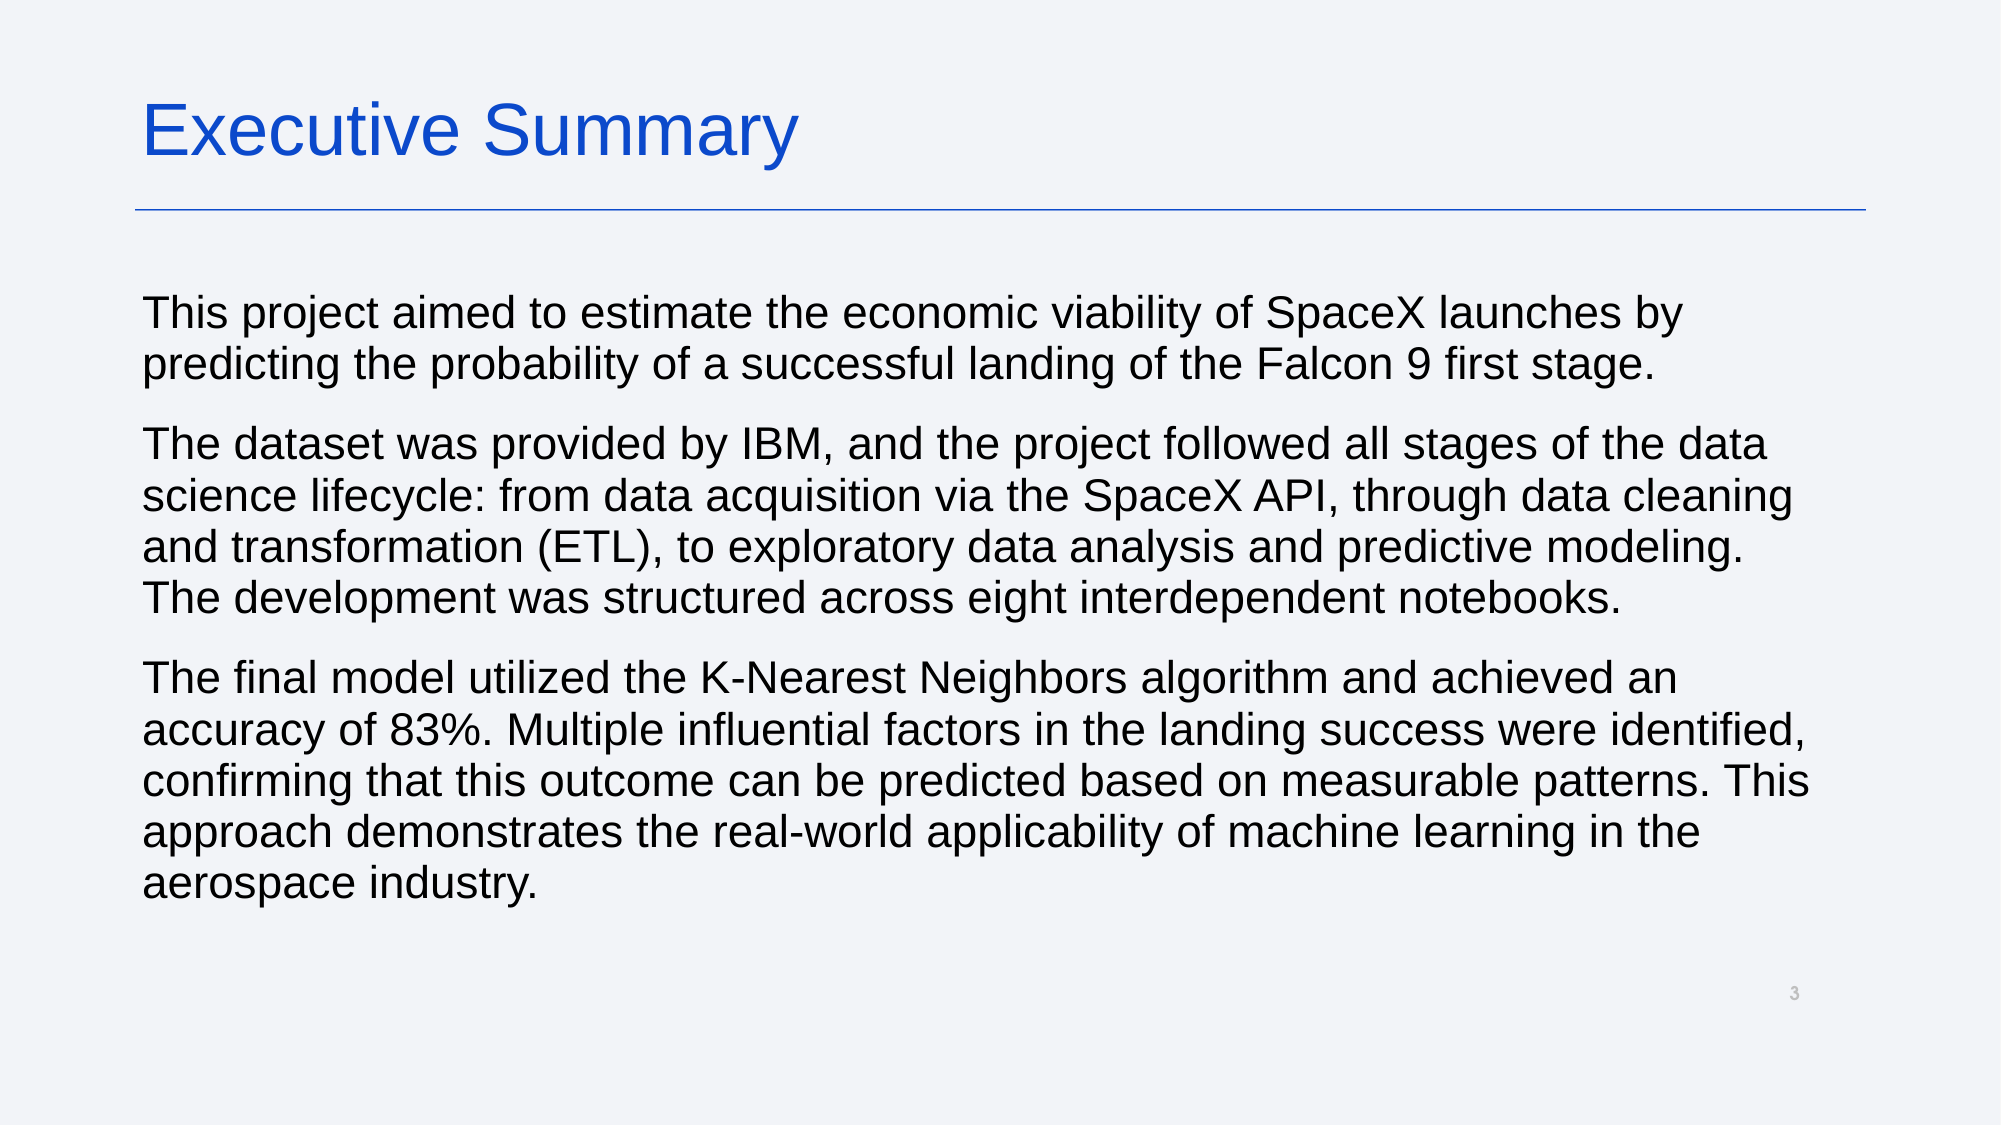

Executive Summary
This project aimed to estimate the economic viability of SpaceX launches by predicting the probability of a successful landing of the Falcon 9 first stage.
The dataset was provided by IBM, and the project followed all stages of the data science lifecycle: from data acquisition via the SpaceX API, through data cleaning and transformation (ETL), to exploratory data analysis and predictive modeling. The development was structured across eight interdependent notebooks.
The final model utilized the K-Nearest Neighbors algorithm and achieved an accuracy of 83%. Multiple influential factors in the landing success were identified, confirming that this outcome can be predicted based on measurable patterns. This approach demonstrates the real-world applicability of machine learning in the aerospace industry.
3